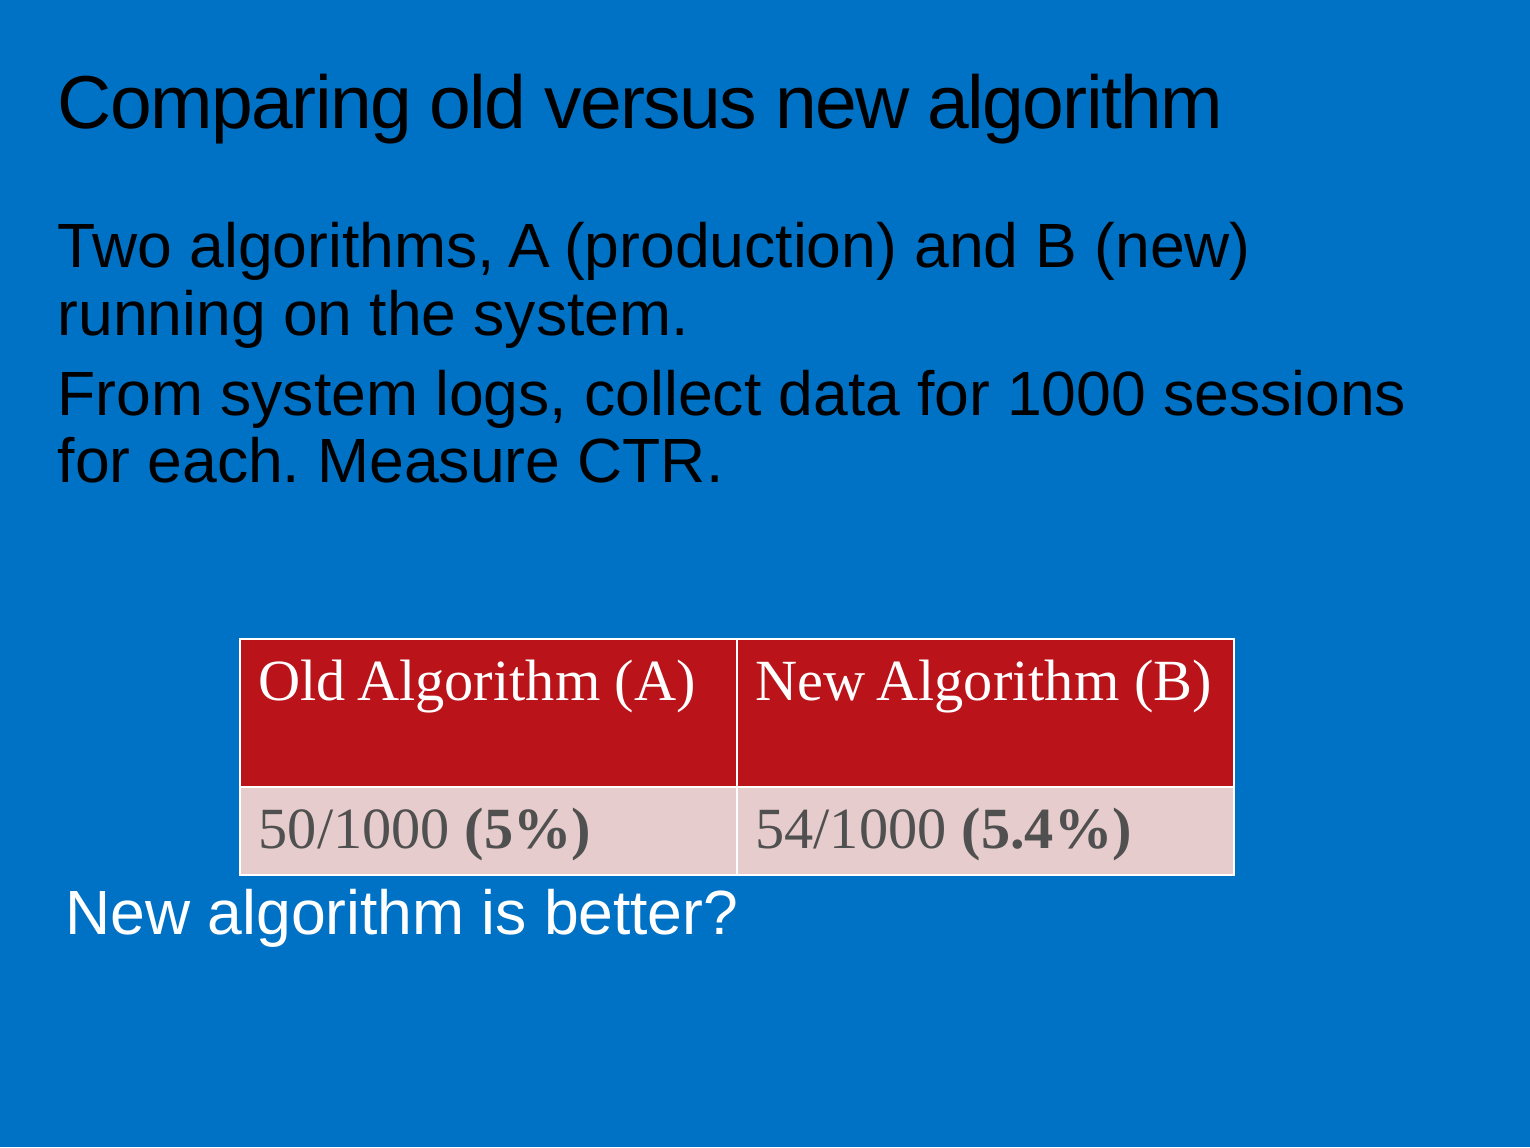

# Comparing old versus new algorithm
Two algorithms, A (production) and B (new) running on the system.
From system logs, collect data for 1000 sessions for each. Measure CTR.

| Old Algorithm (A) | New Algorithm (B) |
| --- | --- |
| 50/1000 (5%) | 54/1000 (5.4%) |
New algorithm is better?
19